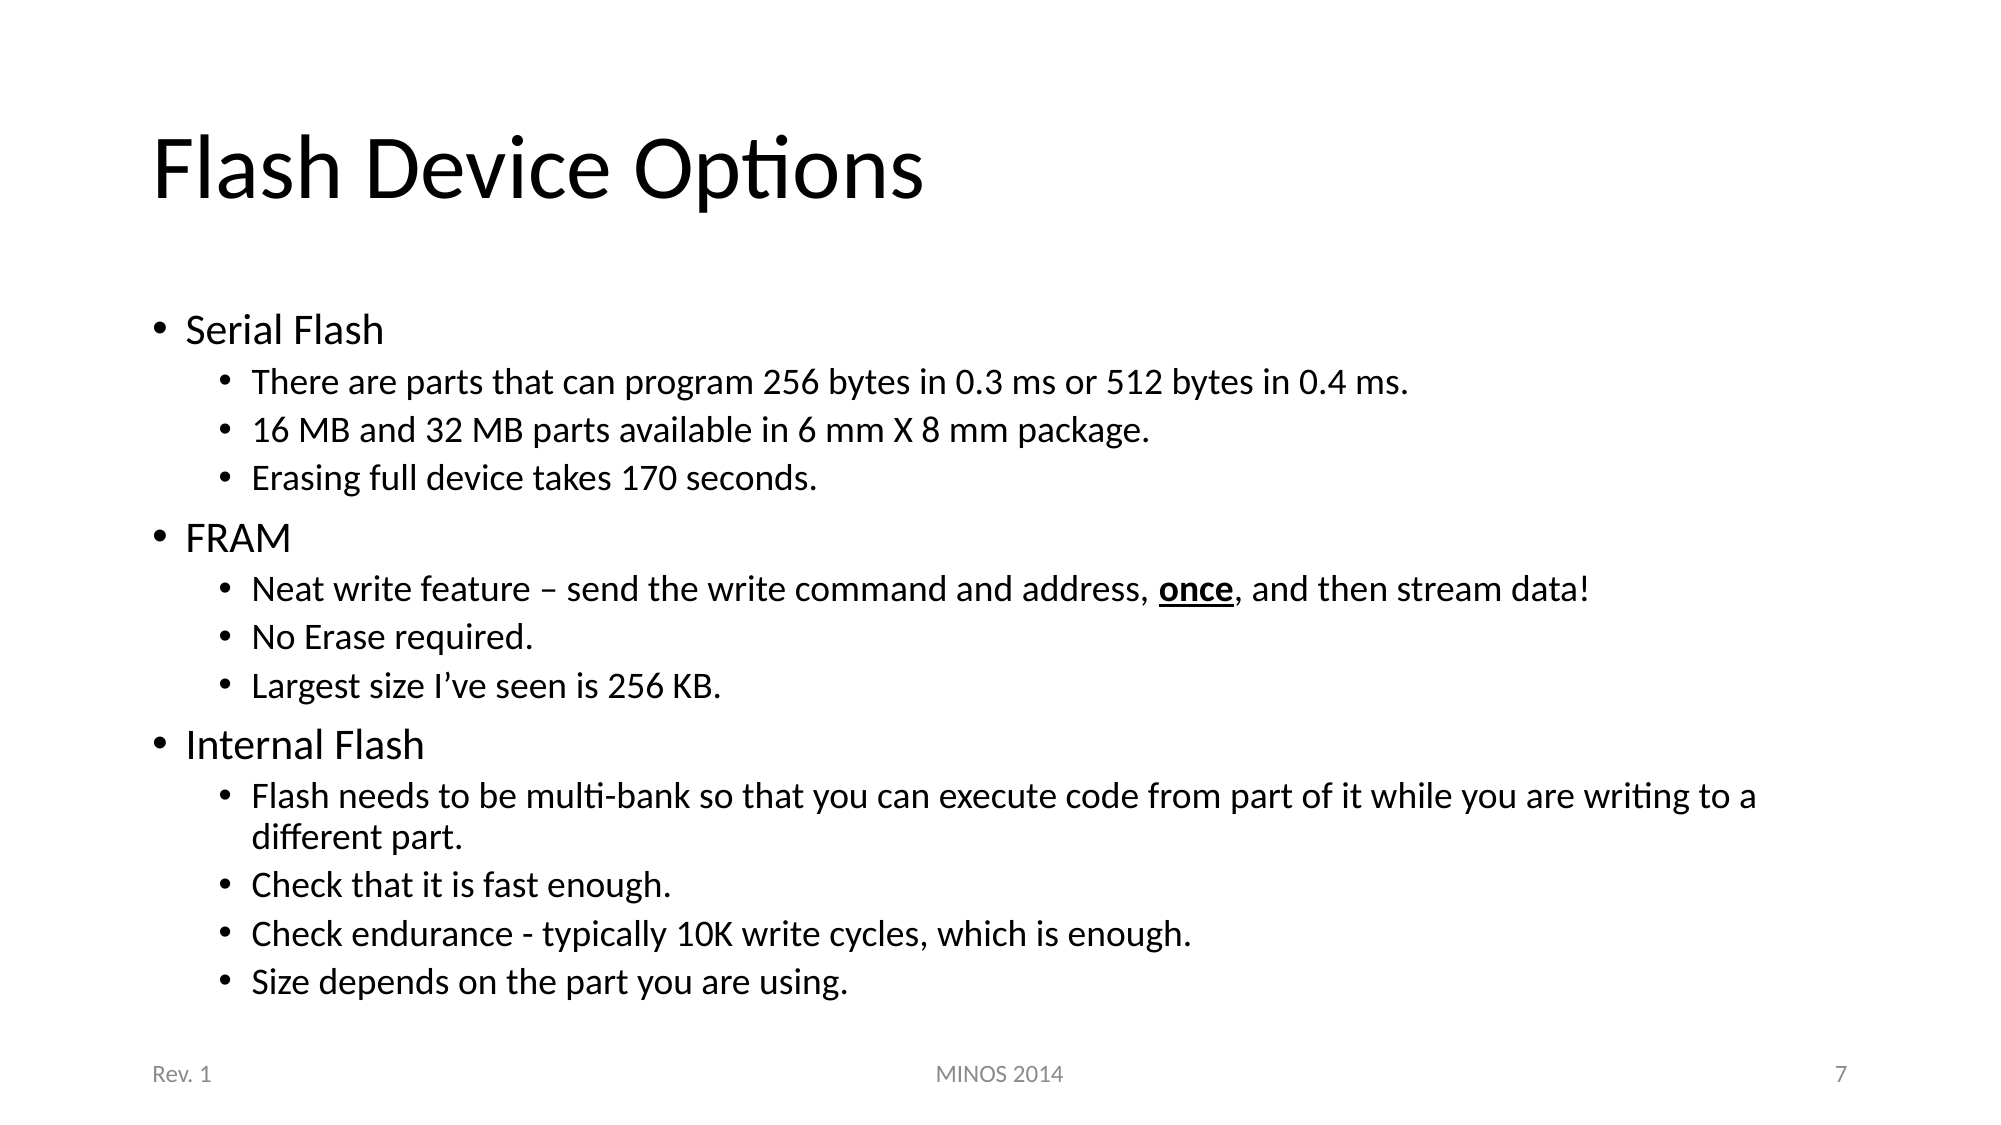

# Flash Device Options
Serial Flash
There are parts that can program 256 bytes in 0.3 ms or 512 bytes in 0.4 ms.
16 MB and 32 MB parts available in 6 mm X 8 mm package.
Erasing full device takes 170 seconds.
FRAM
Neat write feature – send the write command and address, once, and then stream data!
No Erase required.
Largest size I’ve seen is 256 KB.
Internal Flash
Flash needs to be multi-bank so that you can execute code from part of it while you are writing to a different part.
Check that it is fast enough.
Check endurance - typically 10K write cycles, which is enough.
Size depends on the part you are using.

Rev. 1
MINOS 2014
7